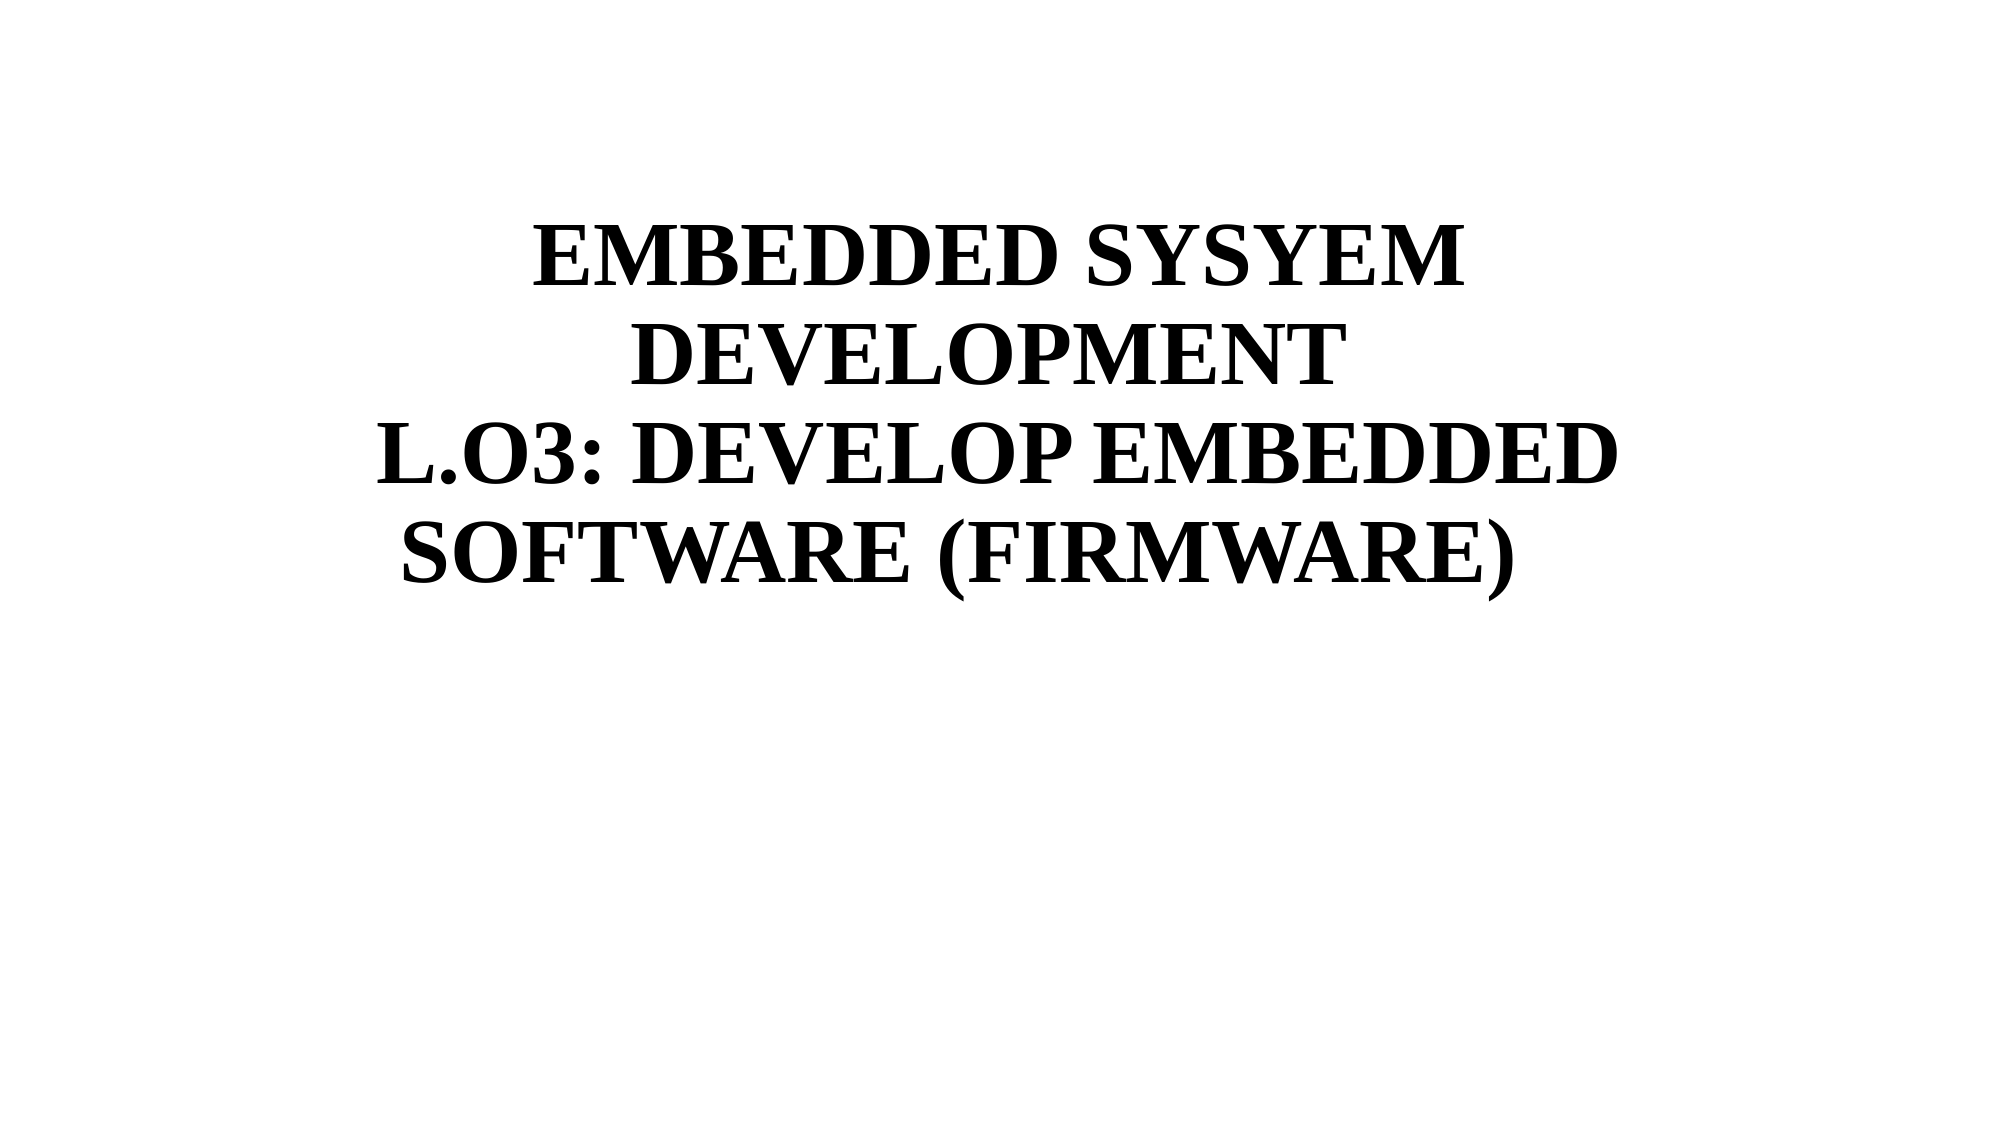

EMBEDDED SYSYEM DEVELOPMENT
L.O3: DEVELOP EMBEDDED SOFTWARE (FIRMWARE)